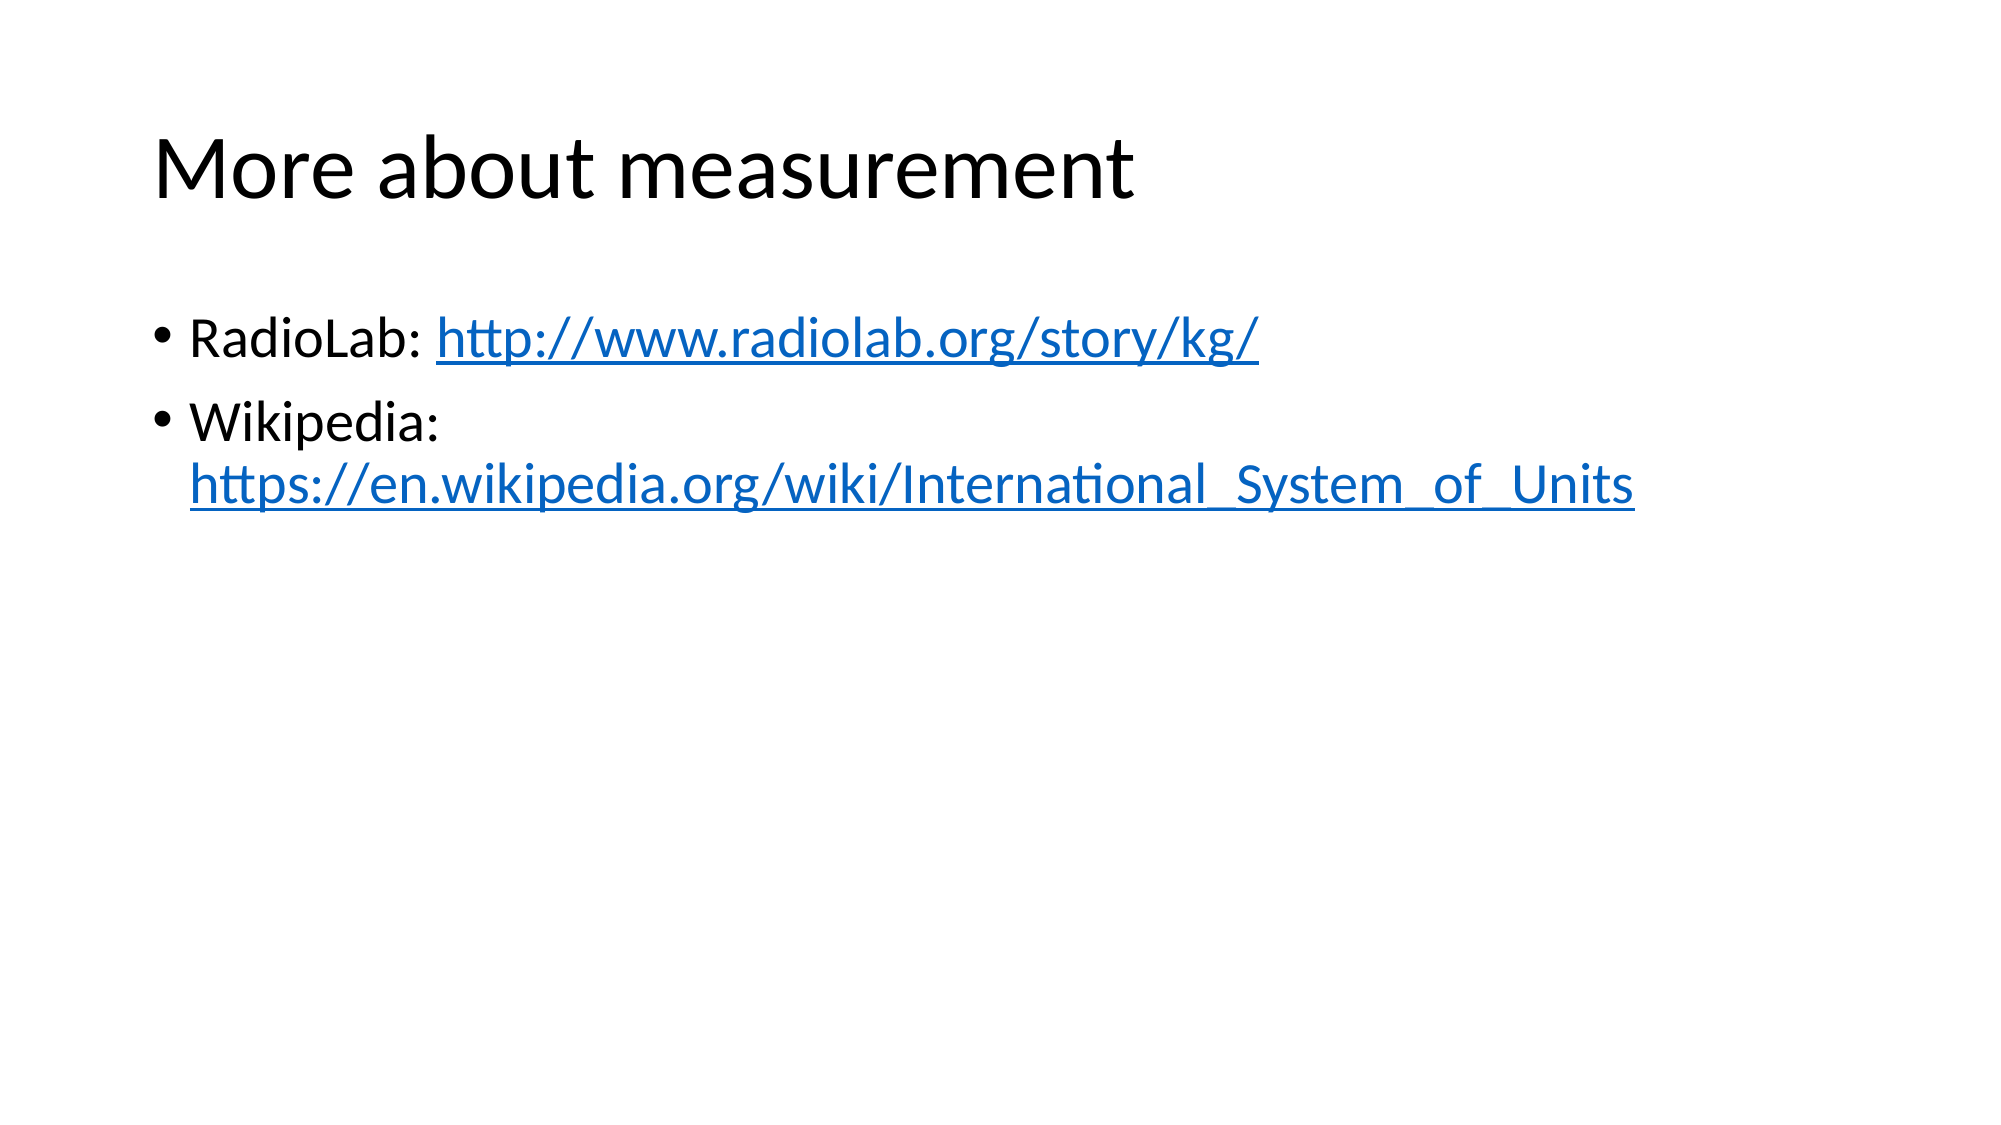

# More about measurement
RadioLab: http://www.radiolab.org/story/kg/
Wikipedia: https://en.wikipedia.org/wiki/International_System_of_Units